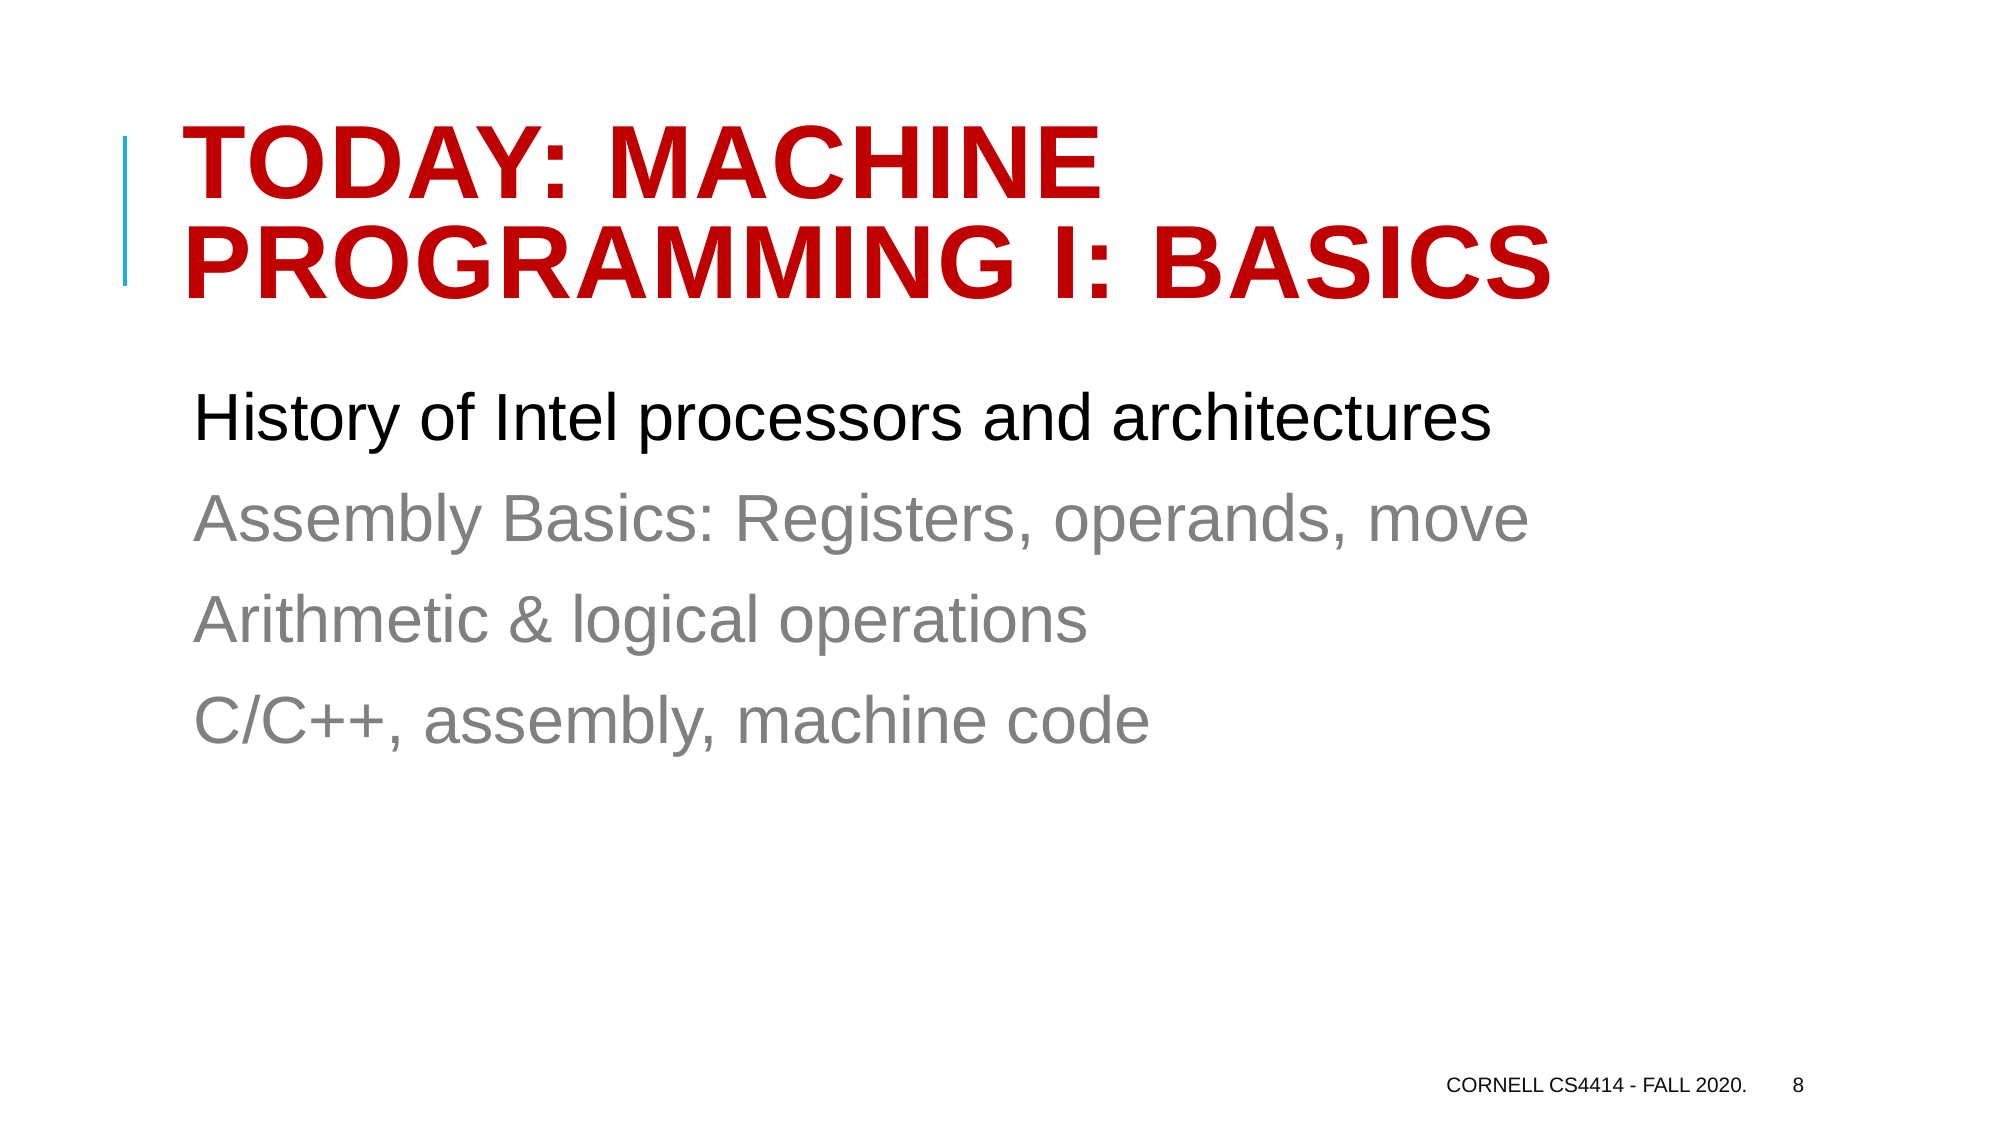

# Today: Machine Programming I: Basics
History of Intel processors and architectures
Assembly Basics: Registers, operands, move
Arithmetic & logical operations
C/C++, assembly, machine code

Cornell CS4414 - Fall 2020.
8